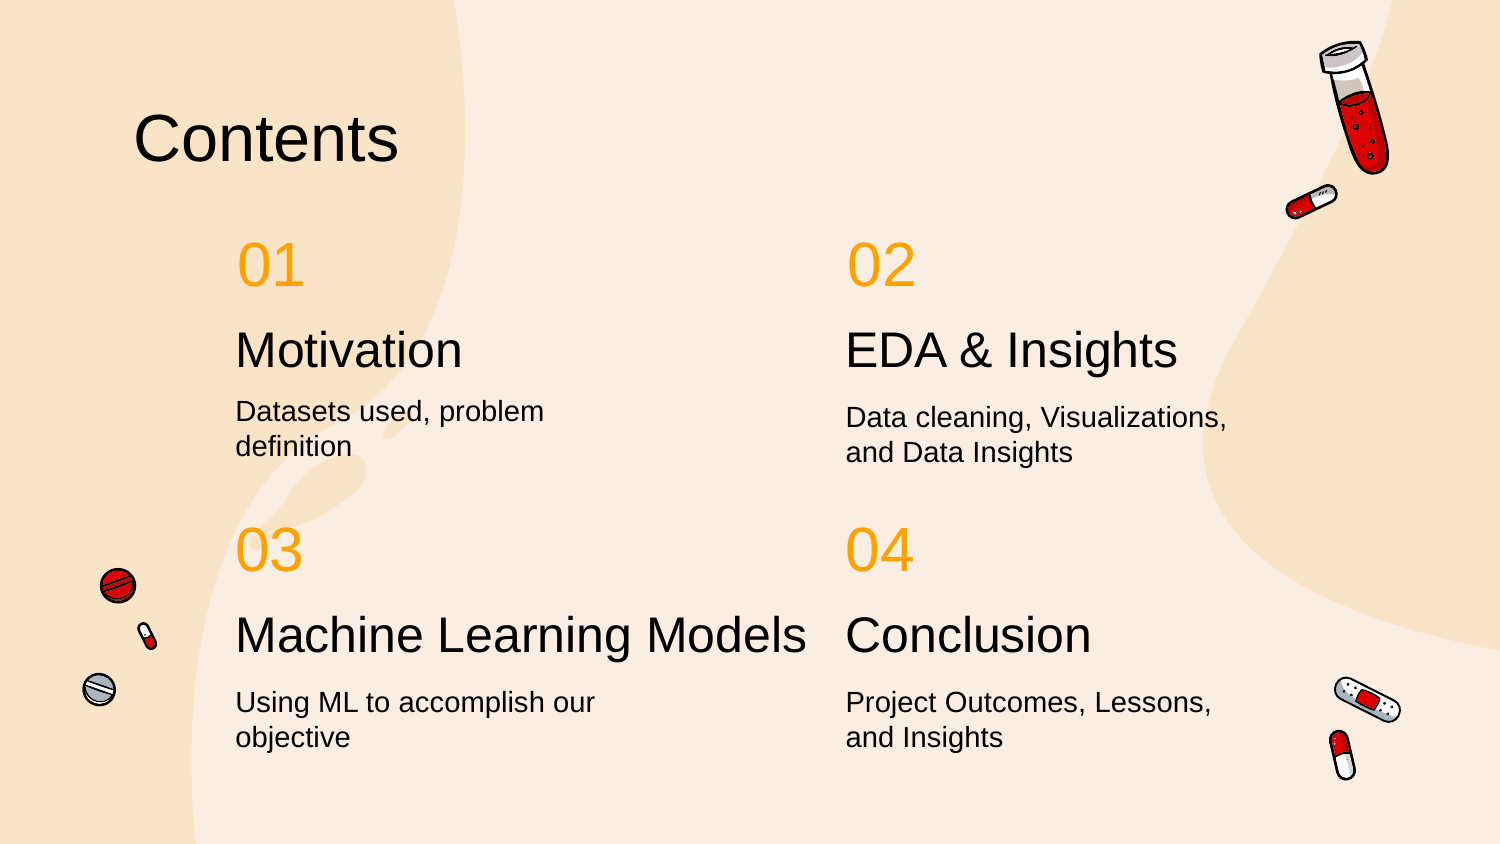

Contents

01
02
# Motivation
EDA & Insights
Datasets used, problem definition
Data cleaning, Visualizations, and Data Insights

03
04

Machine Learning Models
Conclusion

Using ML to accomplish our objective
Project Outcomes, Lessons, and Insights